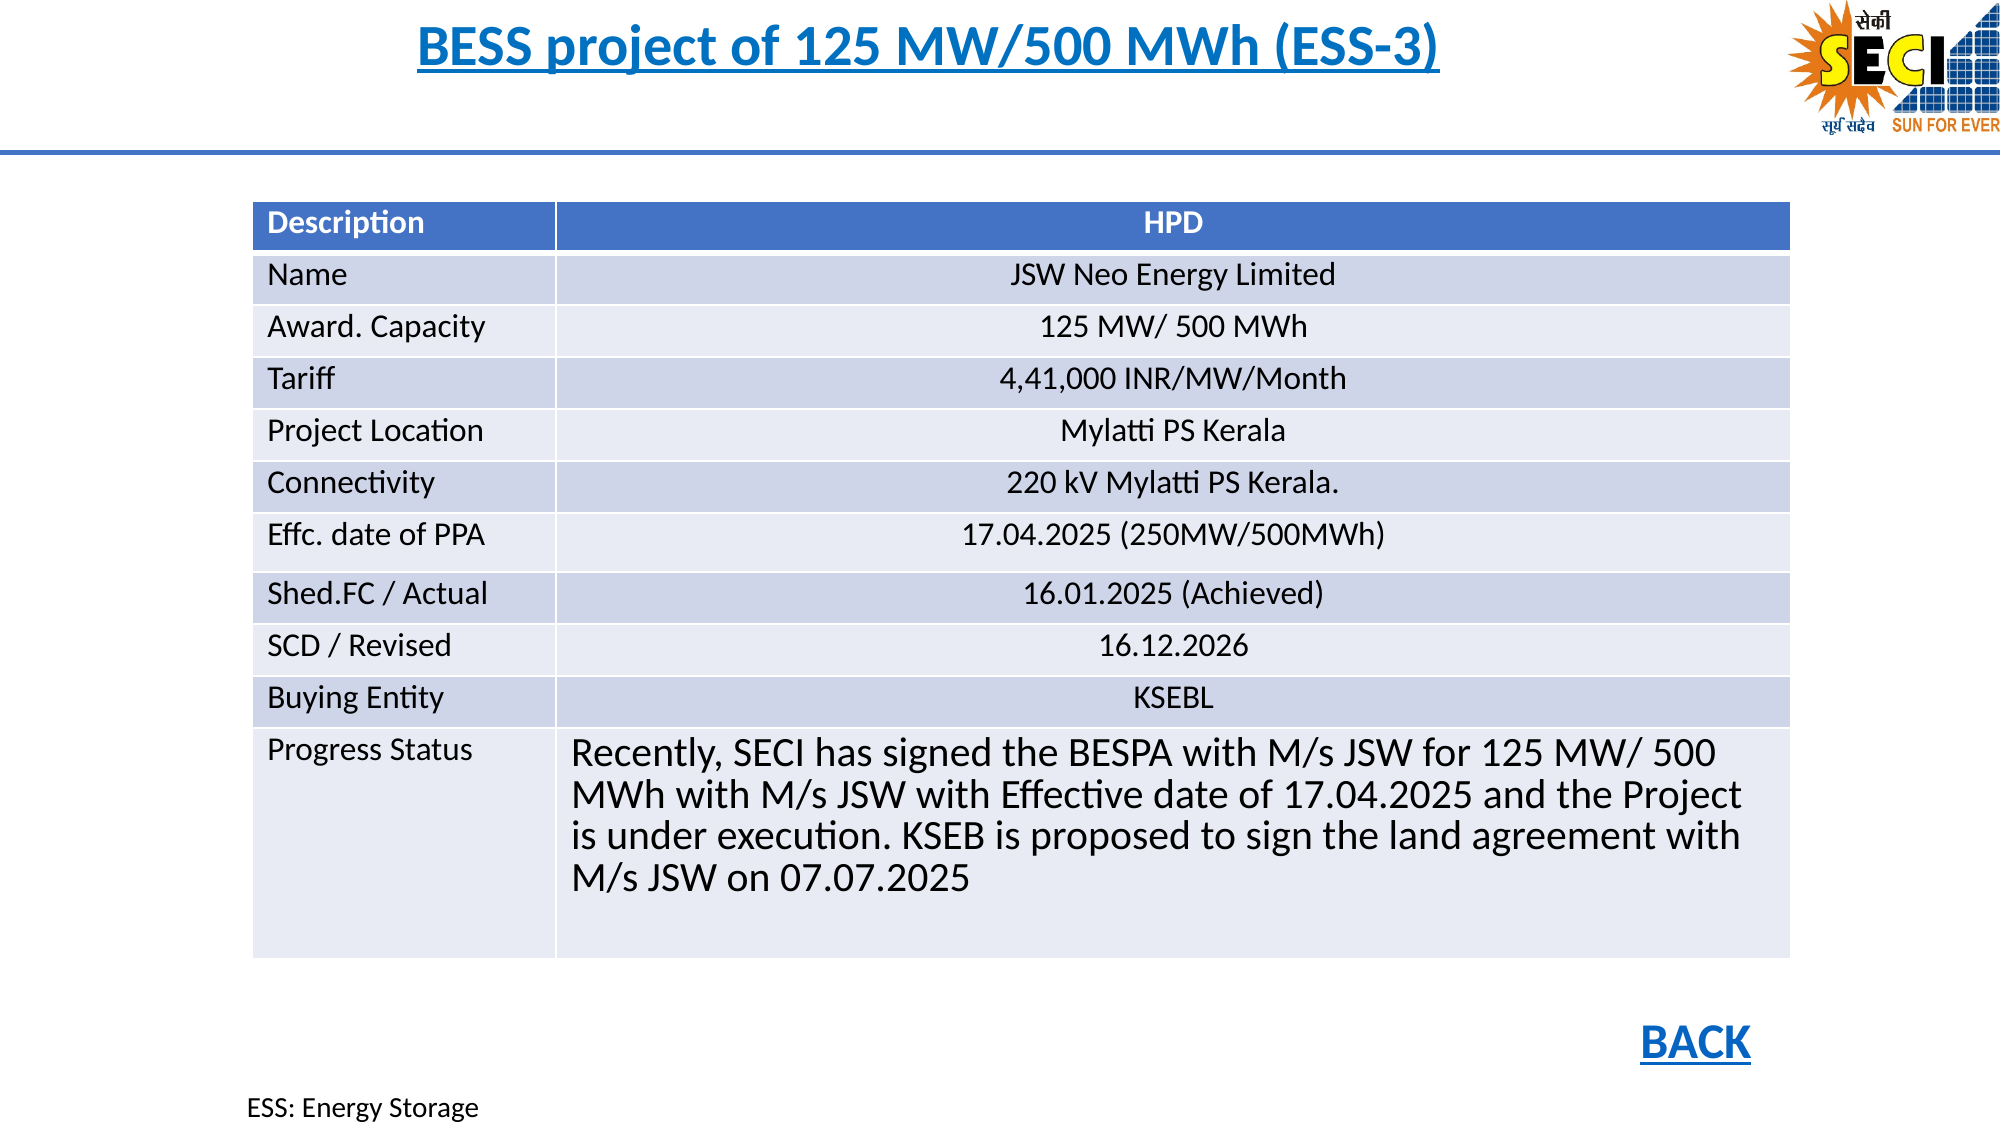

# BESS project of 125 MW/500 MWh (ESS-3)
| Description | HPD |
| --- | --- |
| Name | JSW Neo Energy Limited |
| Award. Capacity | 125 MW/ 500 MWh |
| Tariff | 4,41,000 INR/MW/Month |
| Project Location | Mylatti PS Kerala |
| Connectivity | 220 kV Mylatti PS Kerala. |
| Effc. date of PPA | 17.04.2025 (250MW/500MWh) |
| Shed.FC / Actual | 16.01.2025 (Achieved) |
| SCD / Revised | 16.12.2026 |
| Buying Entity | KSEBL |
| Progress Status | Recently, SECI has signed the BESPA with M/s JSW for 125 MW/ 500 MWh with M/s JSW with Effective date of 17.04.2025 and the Project is under execution. KSEB is proposed to sign the land agreement with M/s JSW on 07.07.2025 |
BACK
	           ESS: Energy Storage